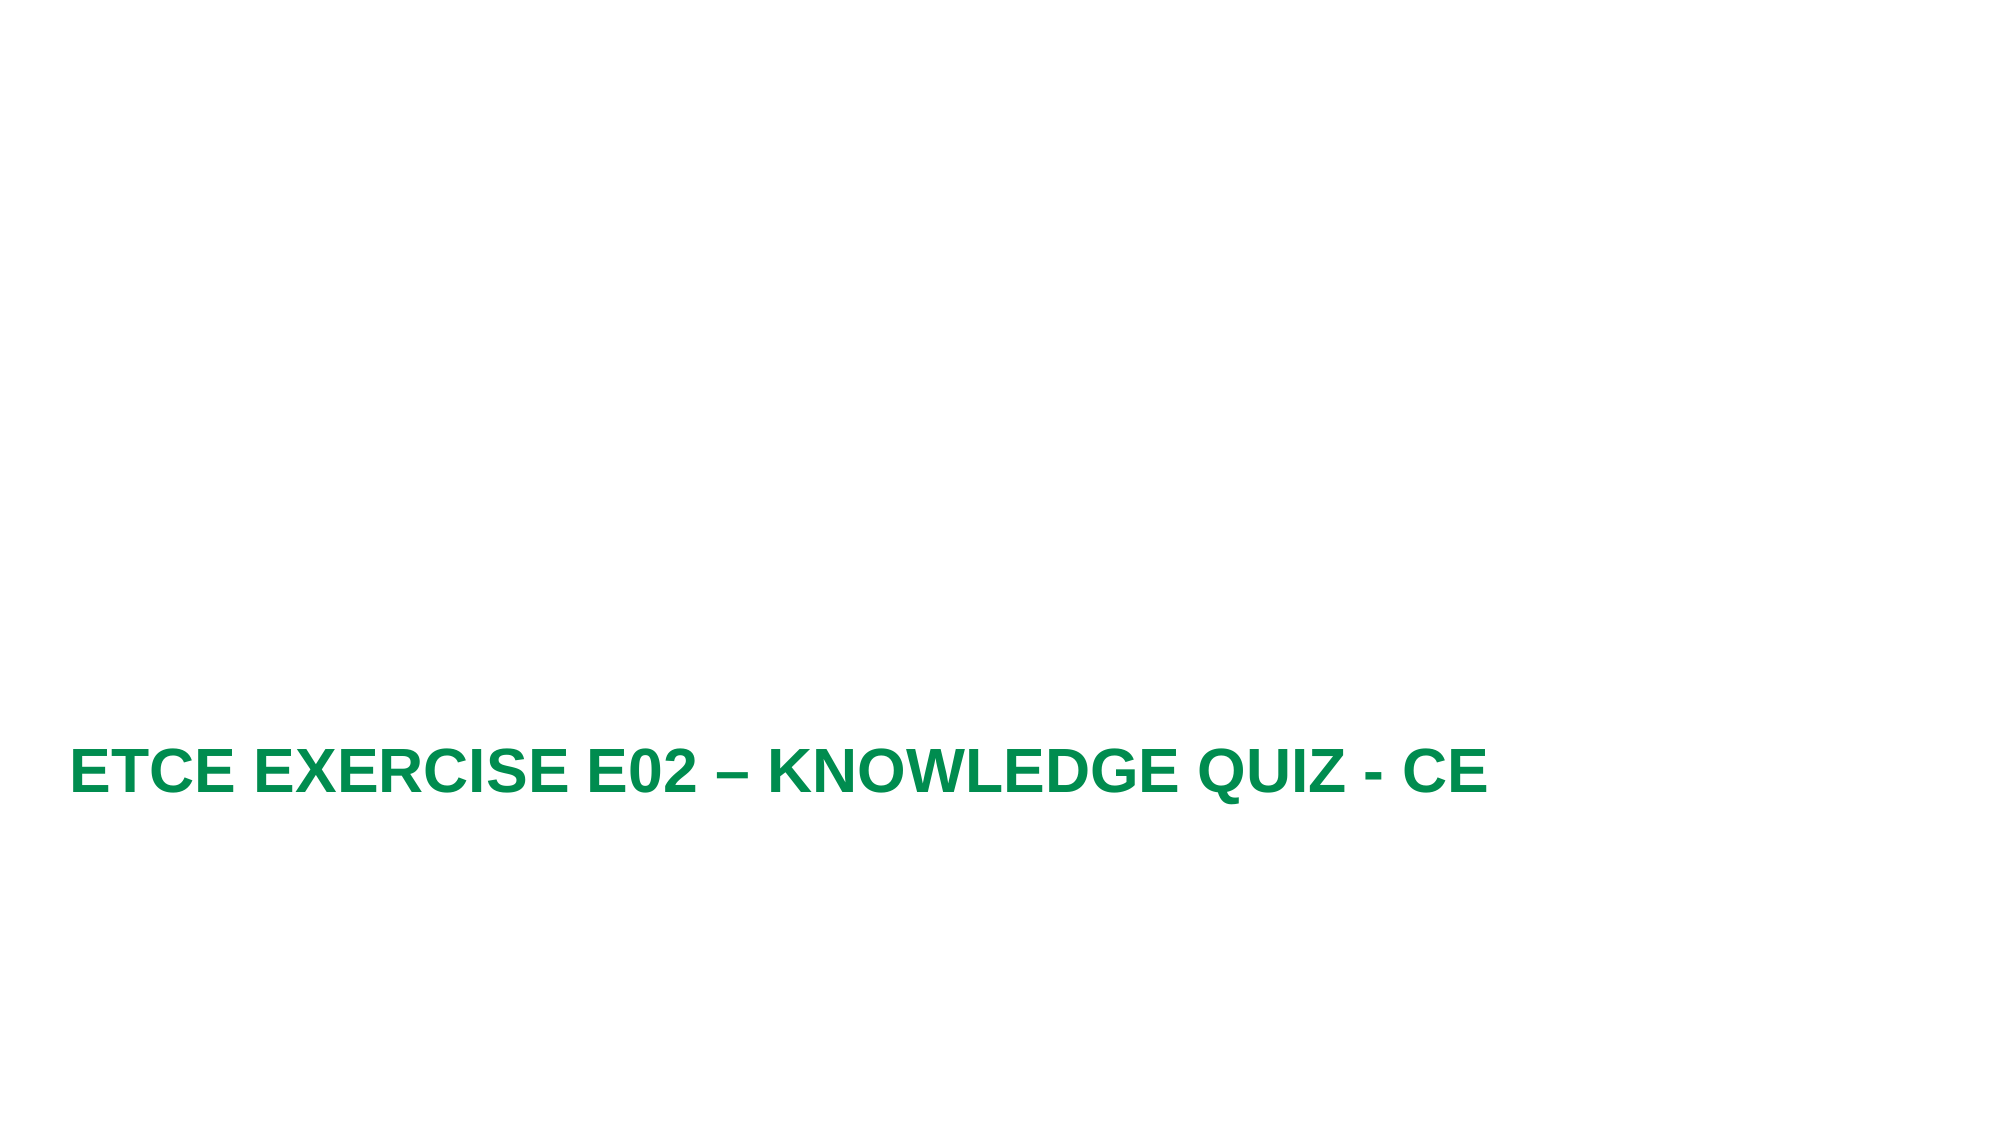

ETCE Exercise E02 – Knowledge QUIz - CE